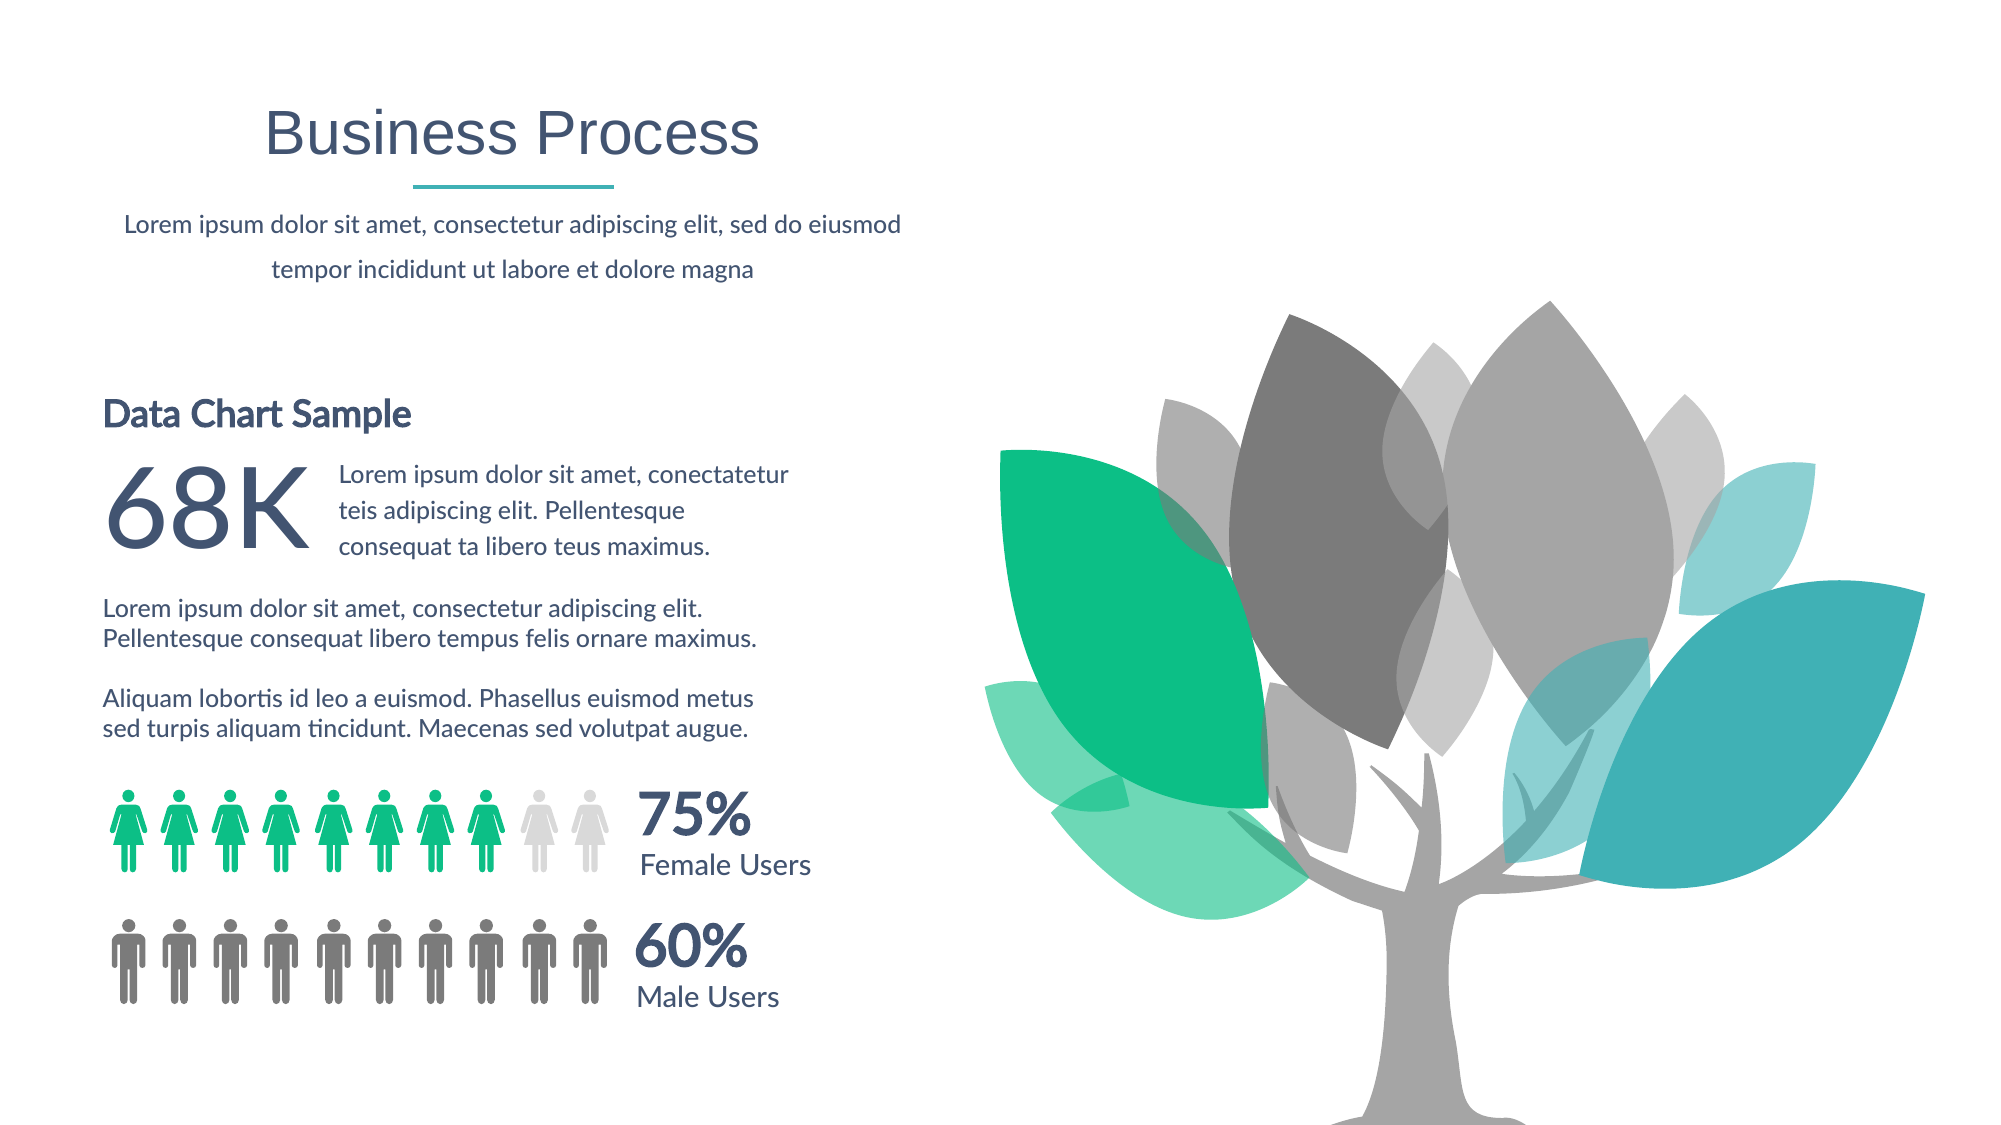

Business Process
Lorem ipsum dolor sit amet, consectetur adipiscing elit, sed do eiusmod tempor incididunt ut labore et dolore magna

Data Chart Sample
68K
Lorem ipsum dolor sit amet, conectatetur teis adipiscing elit. Pellentesque consequat ta libero teus maximus.
Lorem ipsum dolor sit amet, consectetur adipiscing elit. Pellentesque consequat libero tempus felis ornare maximus.

Aliquam lobortis id leo a euismod. Phasellus euismod metus sed turpis aliquam tincidunt. Maecenas sed volutpat augue.
75%
Female Users

60%
Male Users